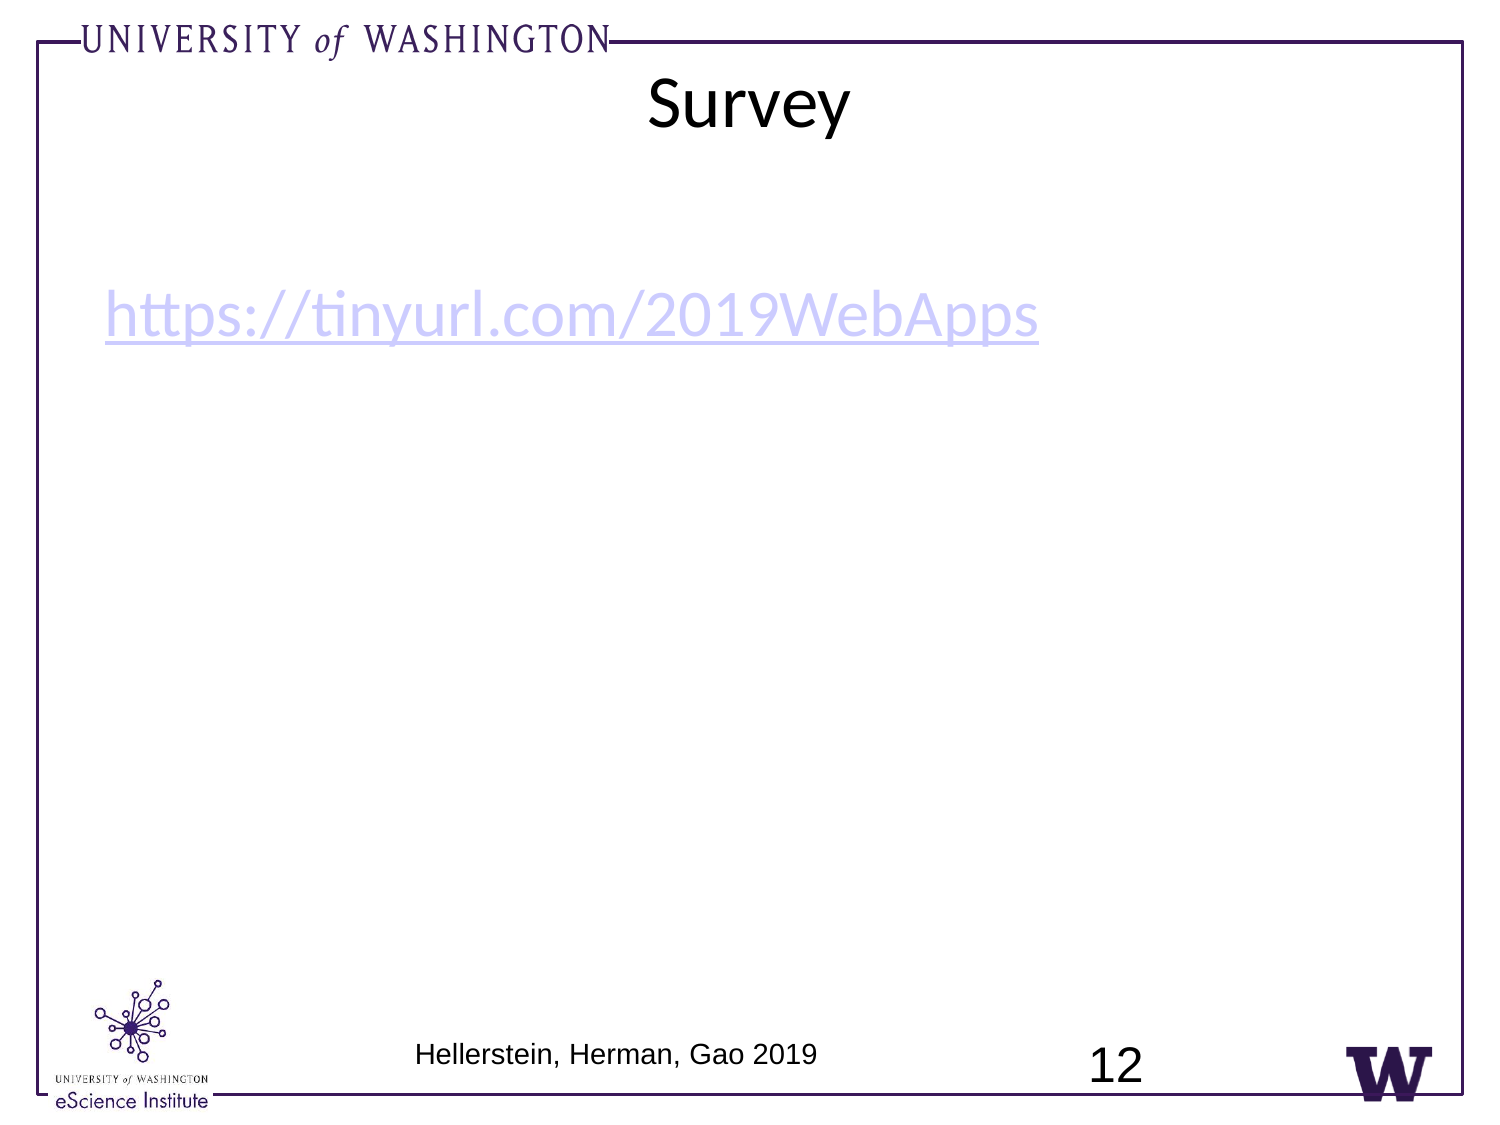

# Survey
 https://tinyurl.com/2019WebApps
12
Hellerstein, Herman, Gao 2019